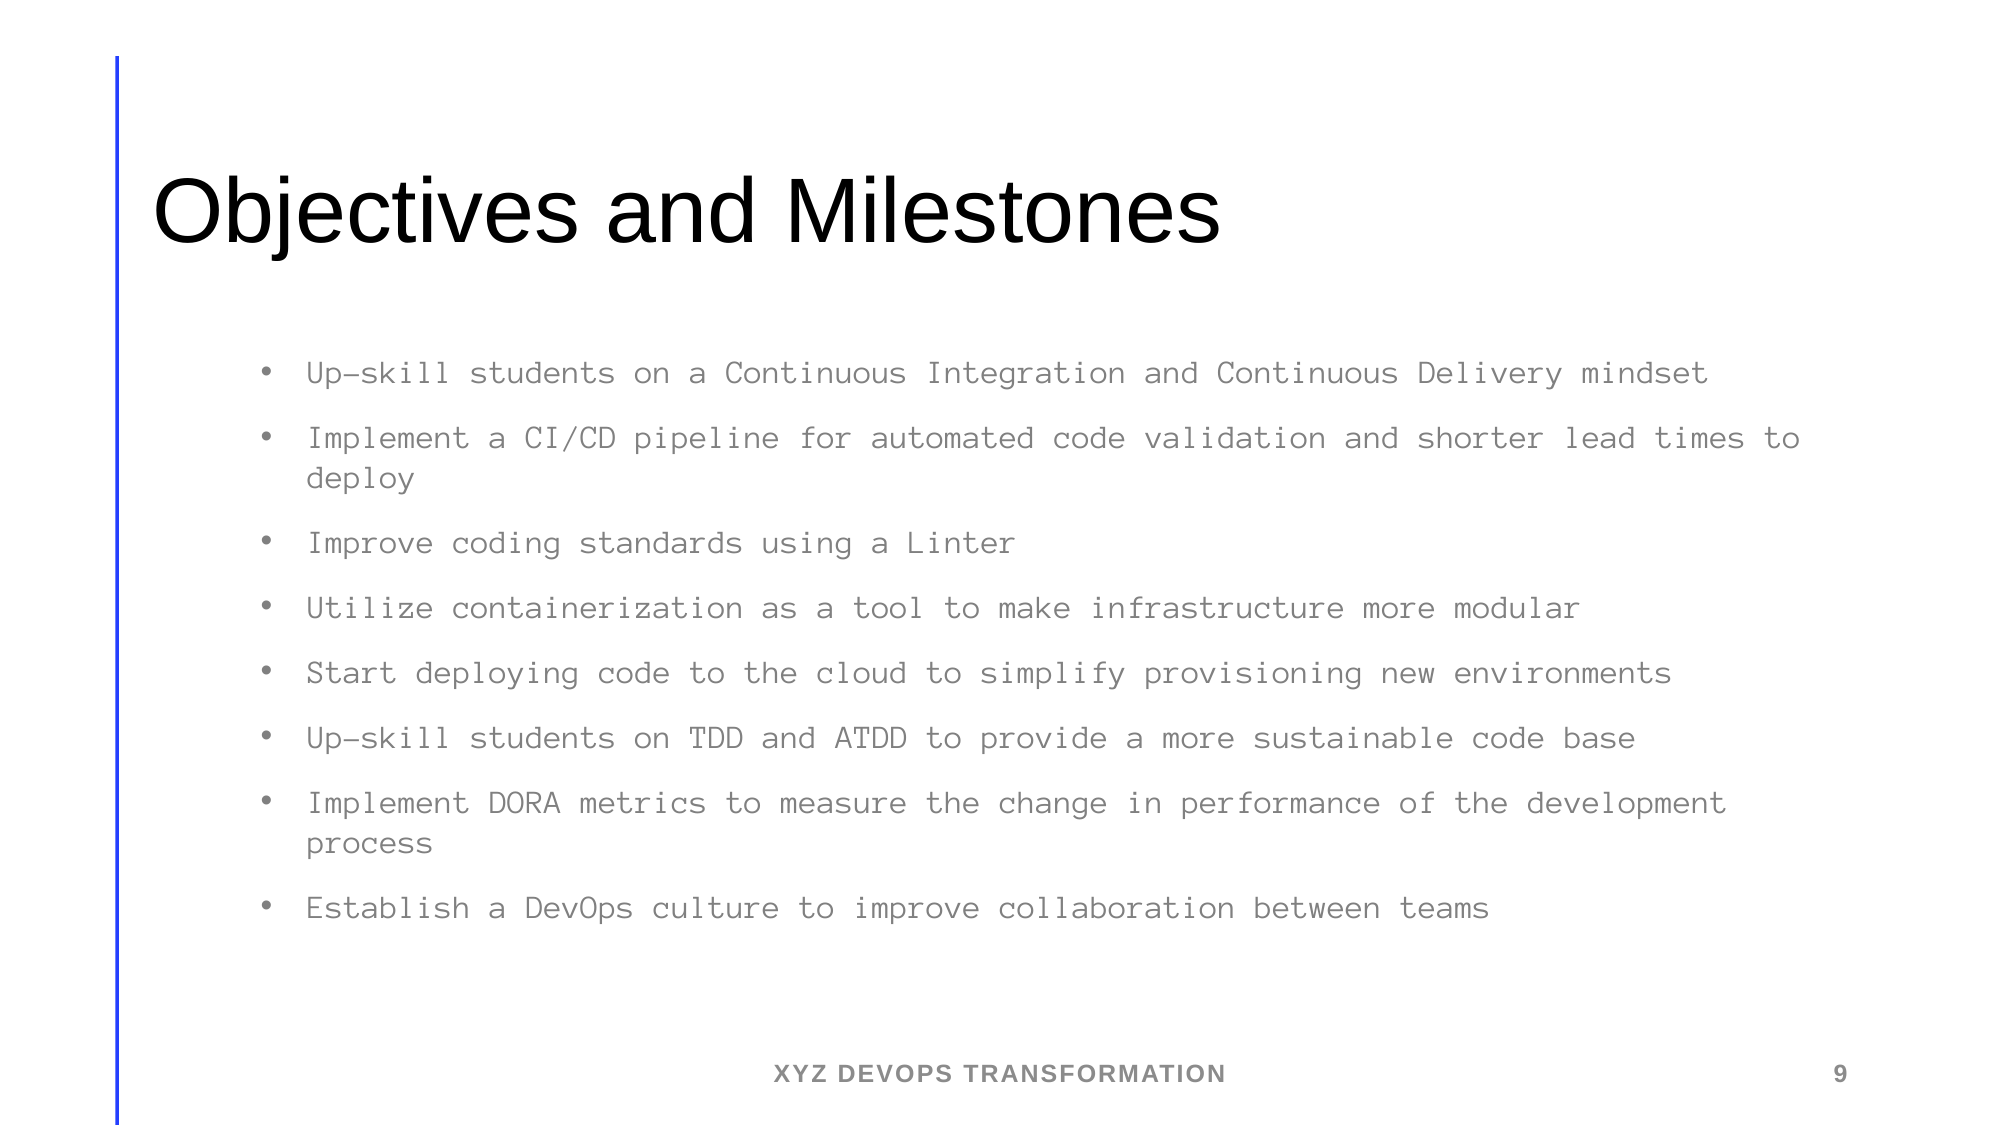

# Objectives and Milestones
Up-skill students on a Continuous Integration and Continuous Delivery mindset
Implement a CI/CD pipeline for automated code validation and shorter lead times to deploy
Improve coding standards using a Linter
Utilize containerization as a tool to make infrastructure more modular
Start deploying code to the cloud to simplify provisioning new environments
Up-skill students on TDD and ATDD to provide a more sustainable code base
Implement DORA metrics to measure the change in performance of the development process
Establish a DevOps culture to improve collaboration between teams
XYZ Devops Transformation
9